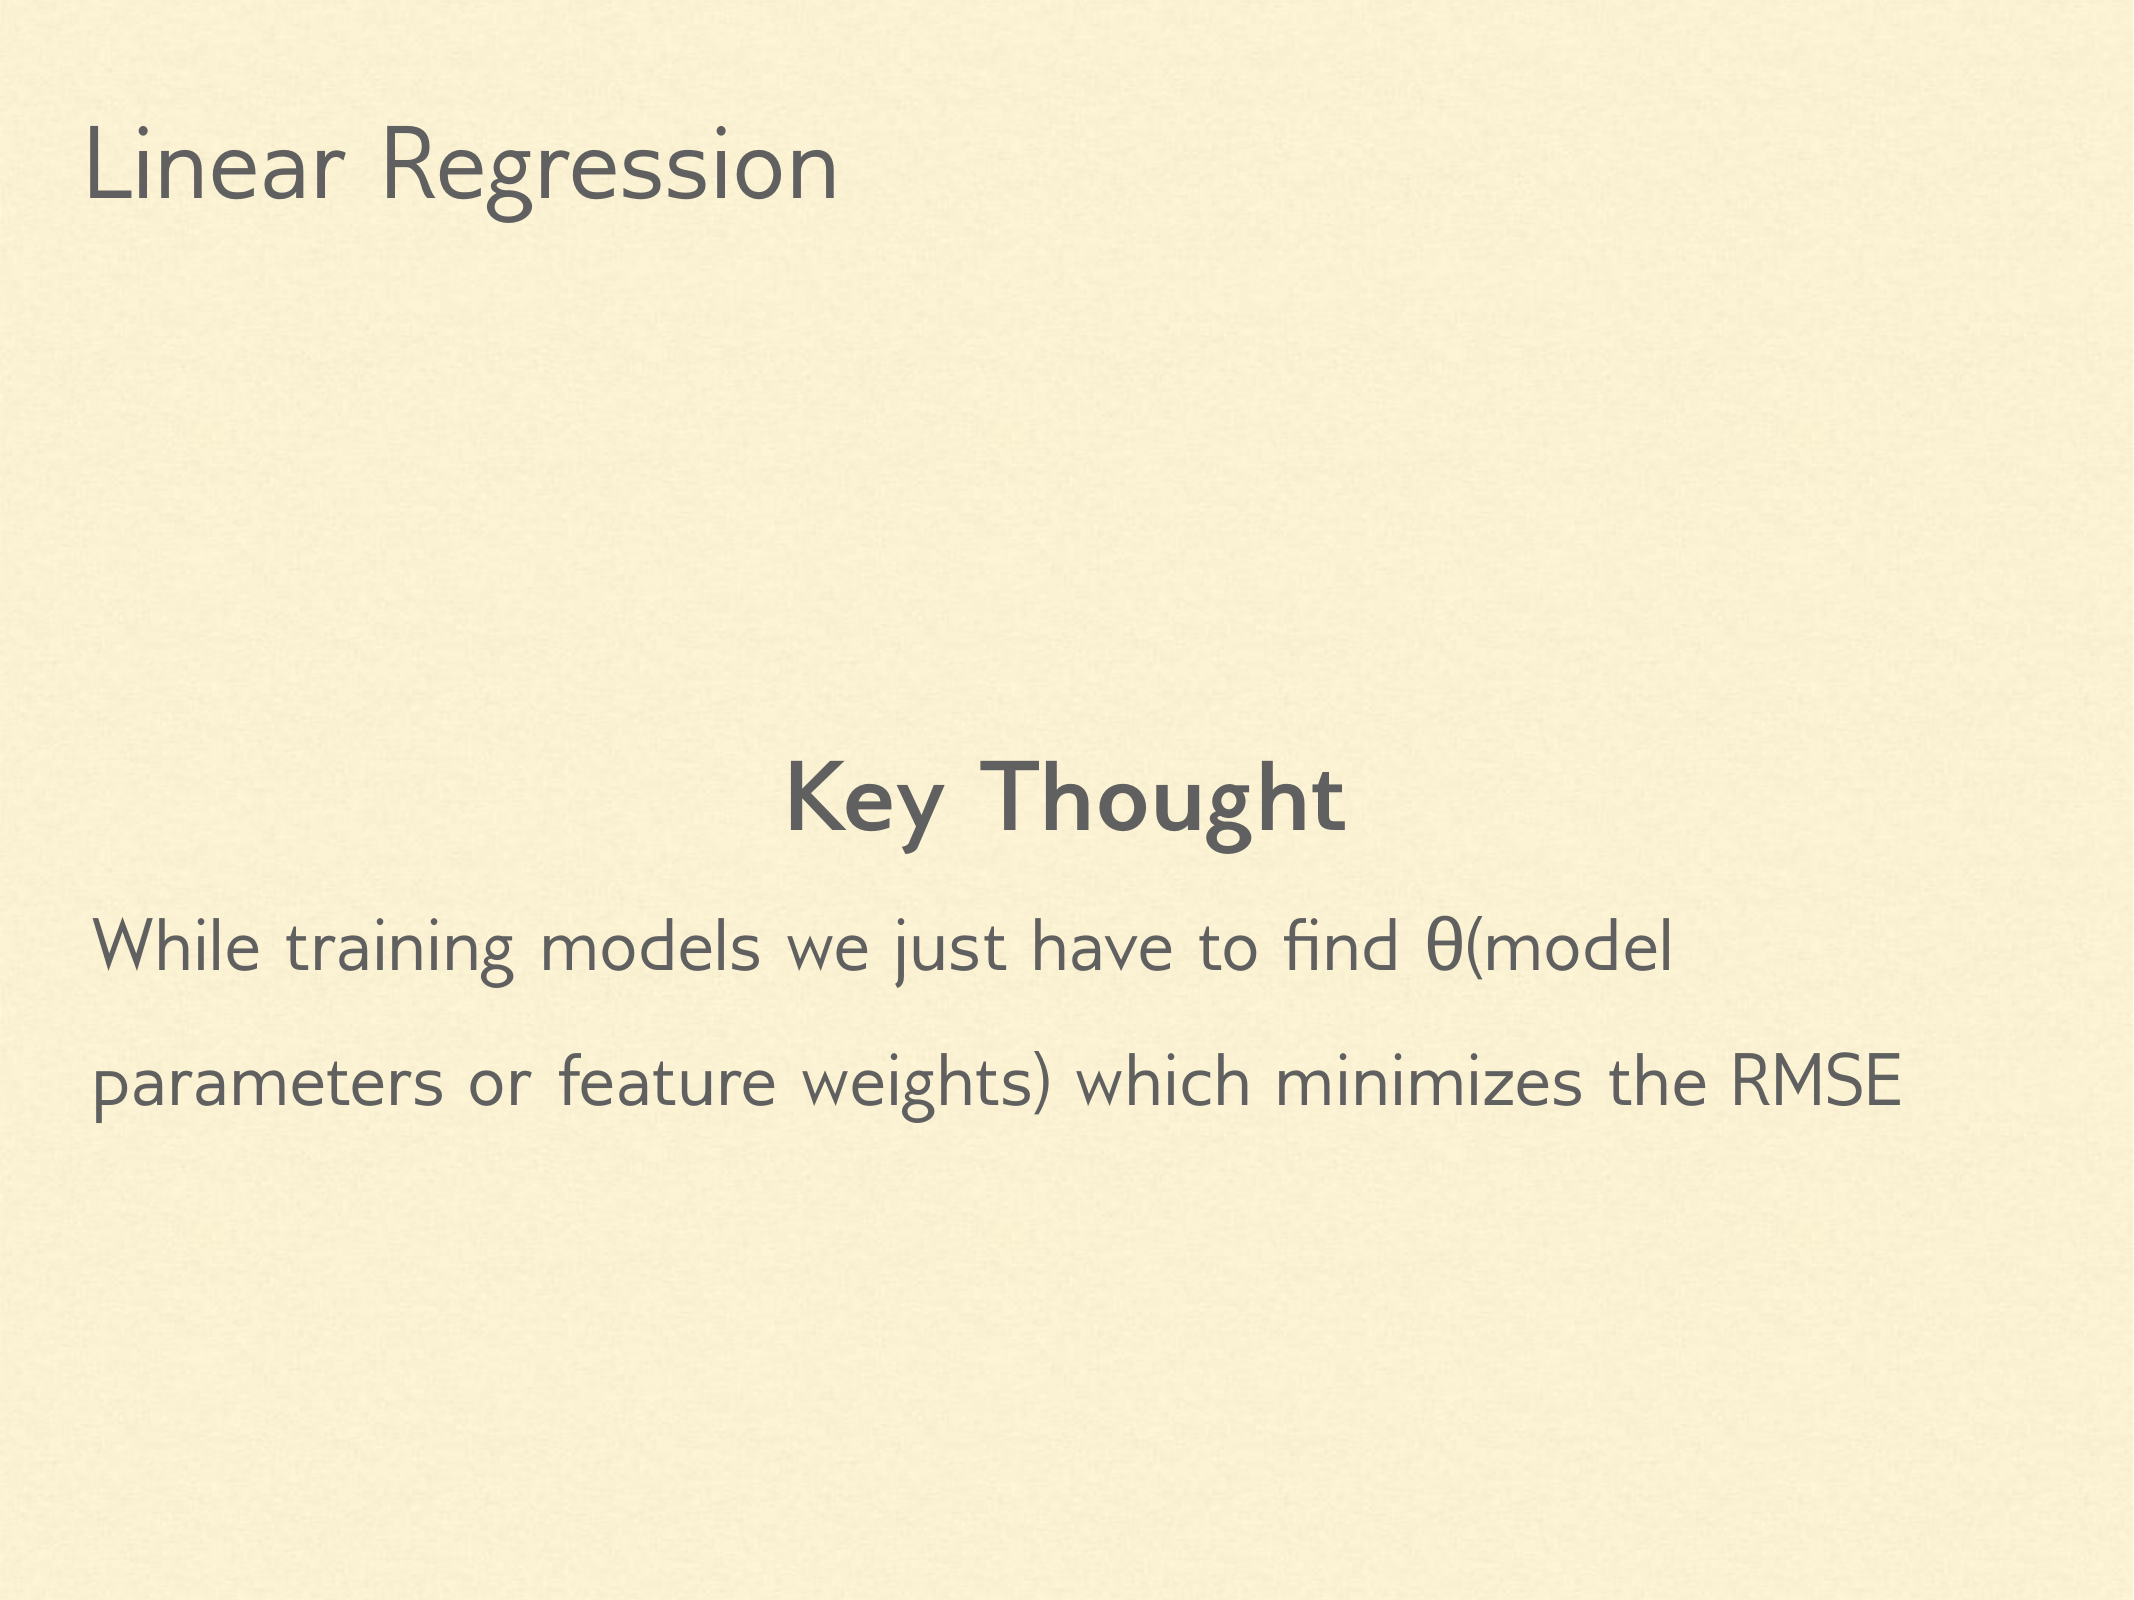

Linear Regression
Key Thought
While training models we just have to find θ(model parameters or feature weights) which minimizes the RMSE